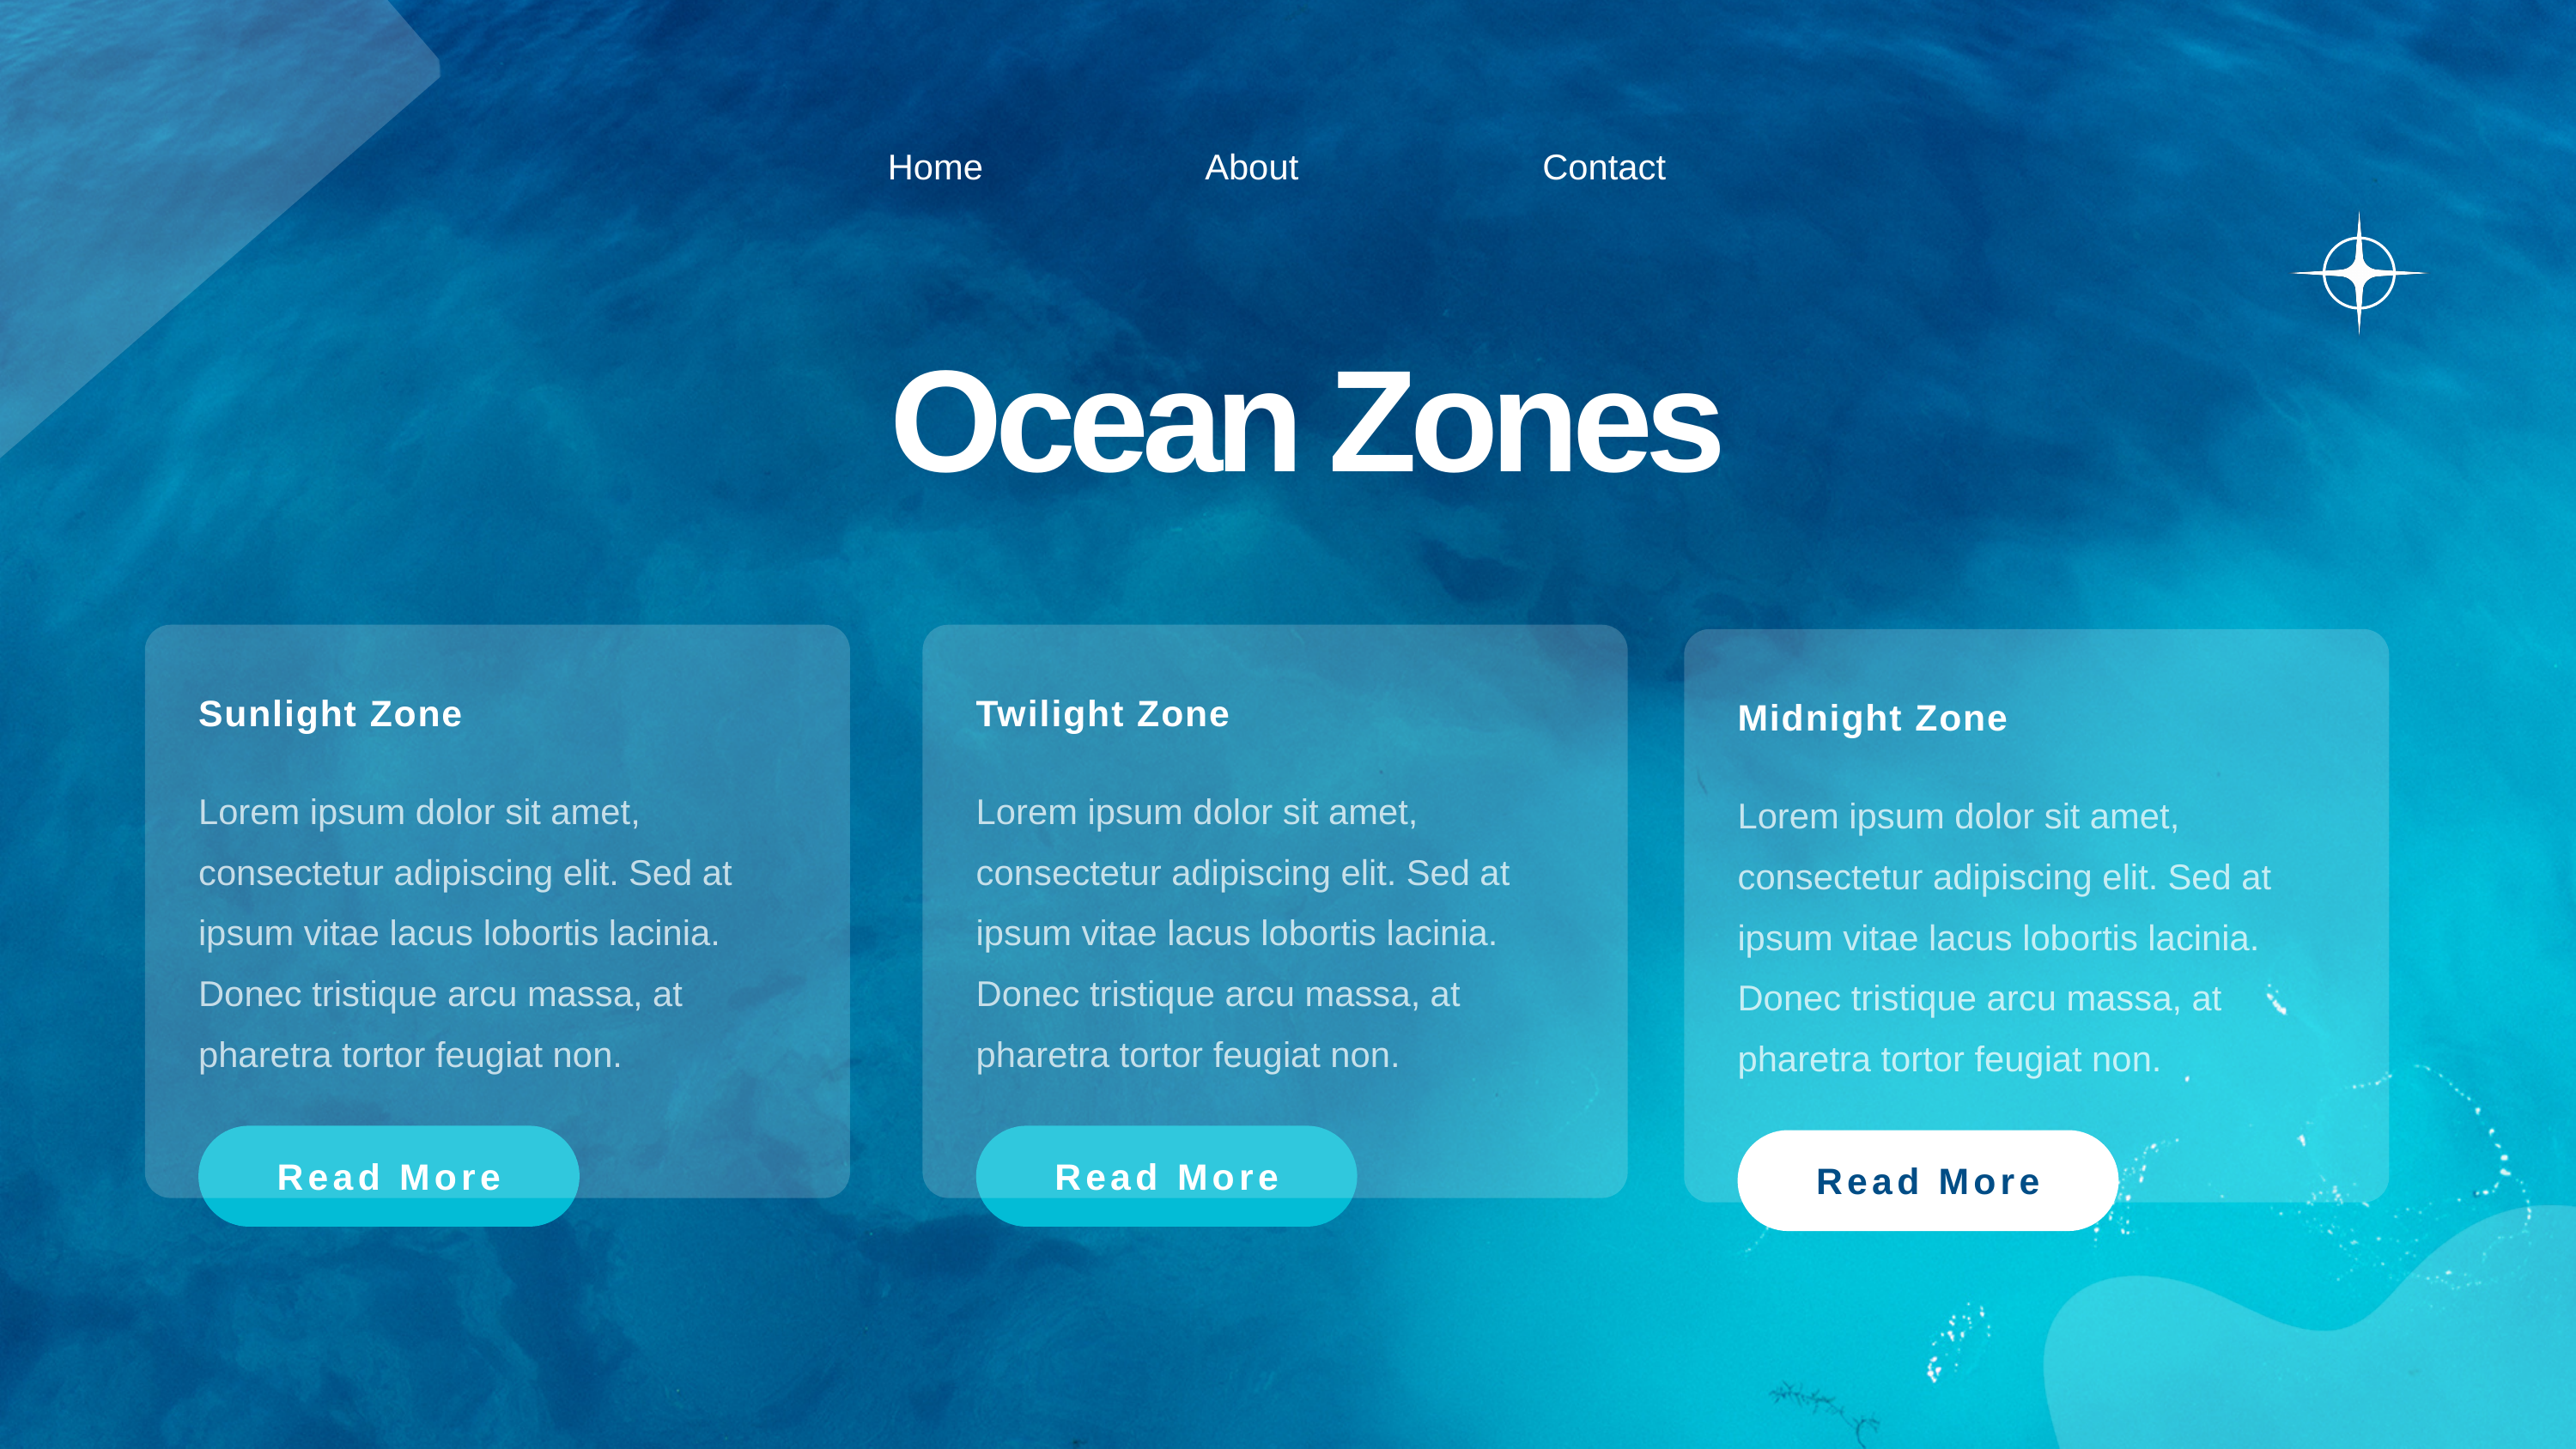

Home
About
Contact

 Ocean Zones

Sunlight Zone
Twilight Zone
Midnight Zone
Lorem ipsum dolor sit amet, consectetur adipiscing elit. Sed at ipsum vitae lacus lobortis lacinia. Donec tristique arcu massa, at pharetra tortor feugiat non.
Lorem ipsum dolor sit amet, consectetur adipiscing elit. Sed at ipsum vitae lacus lobortis lacinia. Donec tristique arcu massa, at pharetra tortor feugiat non.
Lorem ipsum dolor sit amet, consectetur adipiscing elit. Sed at ipsum vitae lacus lobortis lacinia. Donec tristique arcu massa, at pharetra tortor feugiat non.

Read More
Read More
Read More